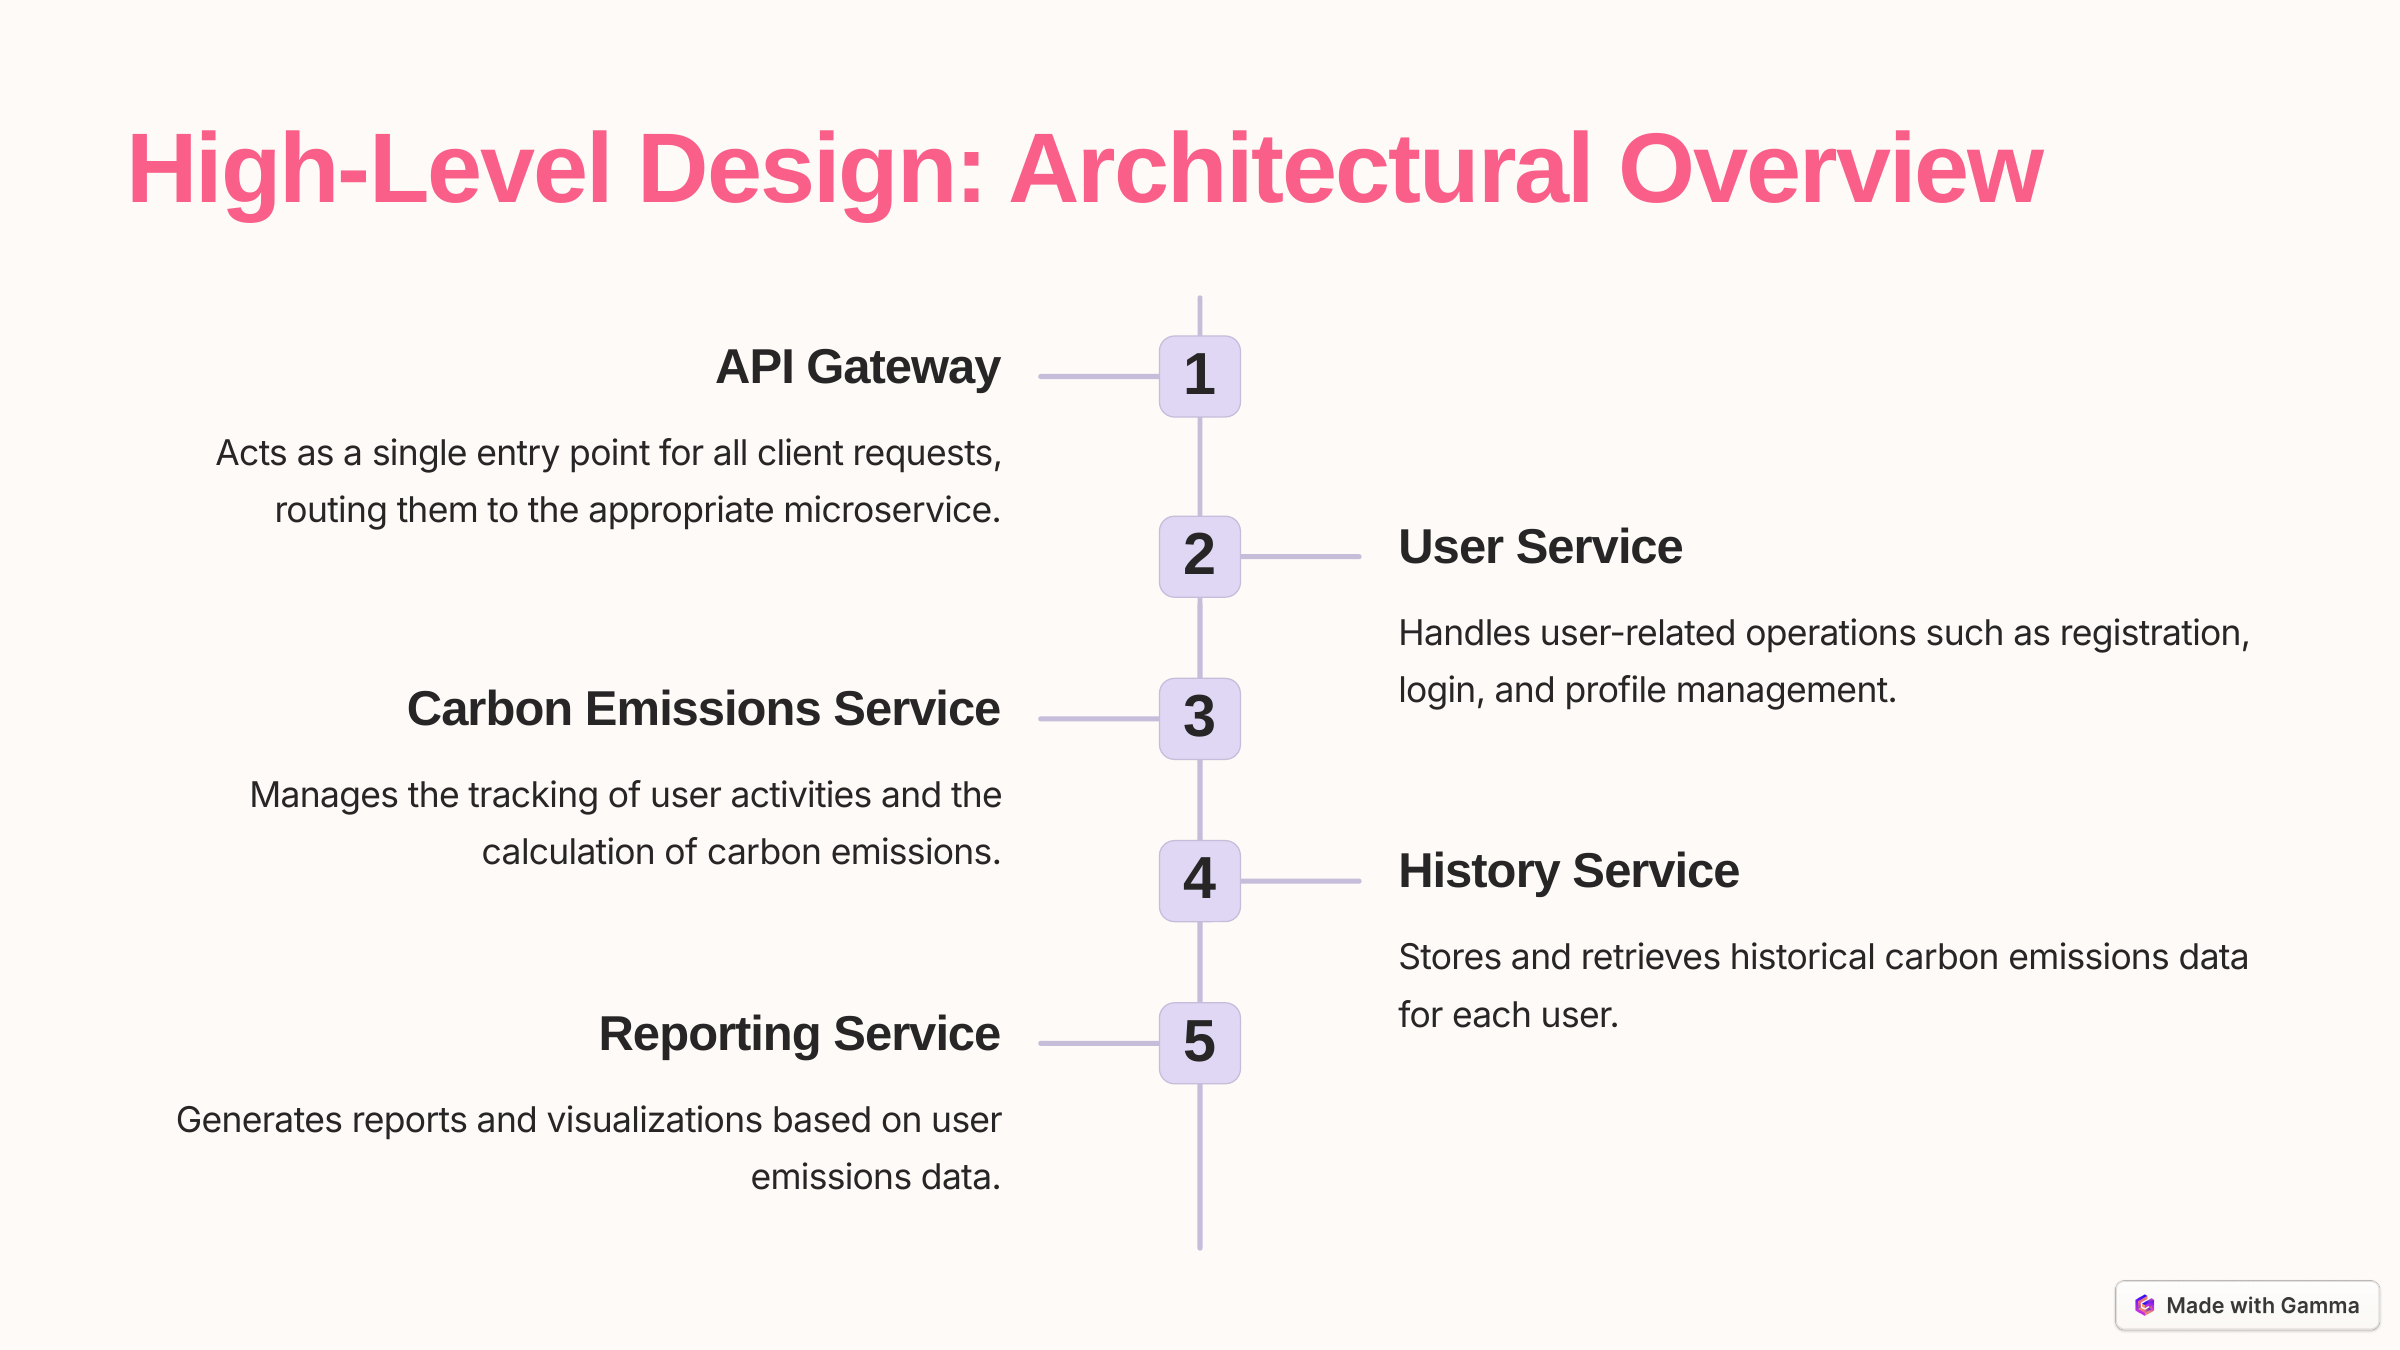

High-Level Design: Architectural Overview

API Gateway

1

Acts as a single entry point for all client requests, routing them to the appropriate microservice.
User Service

2

Handles user-related operations such as registration, login, and profile management.
Carbon Emissions Service

3

Manages the tracking of user activities and the calculation of carbon emissions.
History Service

4

Stores and retrieves historical carbon emissions data for each user.
Reporting Service

5

Generates reports and visualizations based on user emissions data.